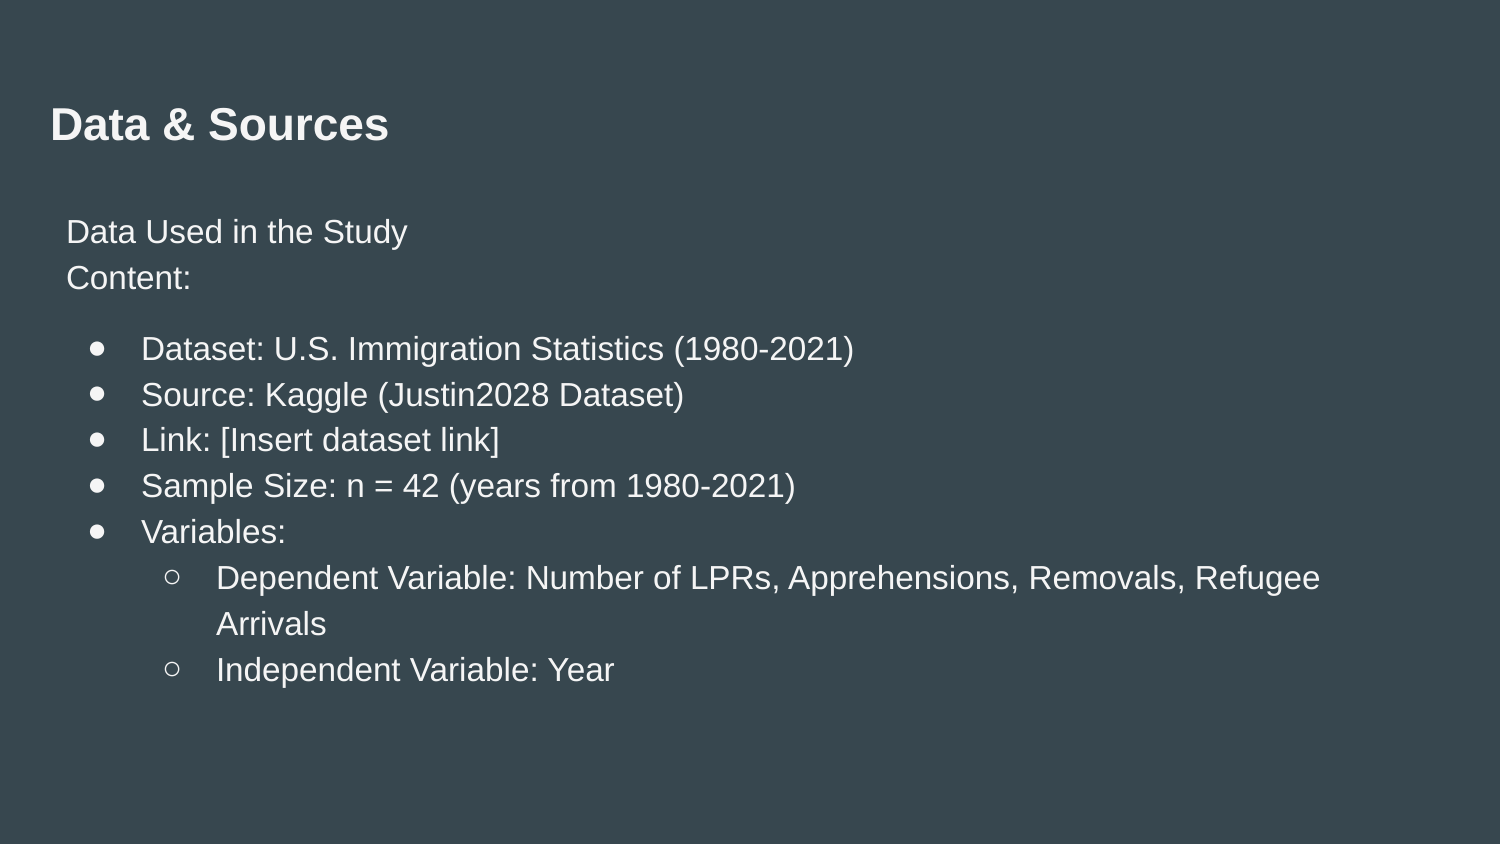

# Data & Sources
Data Used in the Study
Content:
Dataset: U.S. Immigration Statistics (1980-2021)
Source: Kaggle (Justin2028 Dataset)
Link: [Insert dataset link]
Sample Size: n = 42 (years from 1980-2021)
Variables:
Dependent Variable: Number of LPRs, Apprehensions, Removals, Refugee Arrivals
Independent Variable: Year